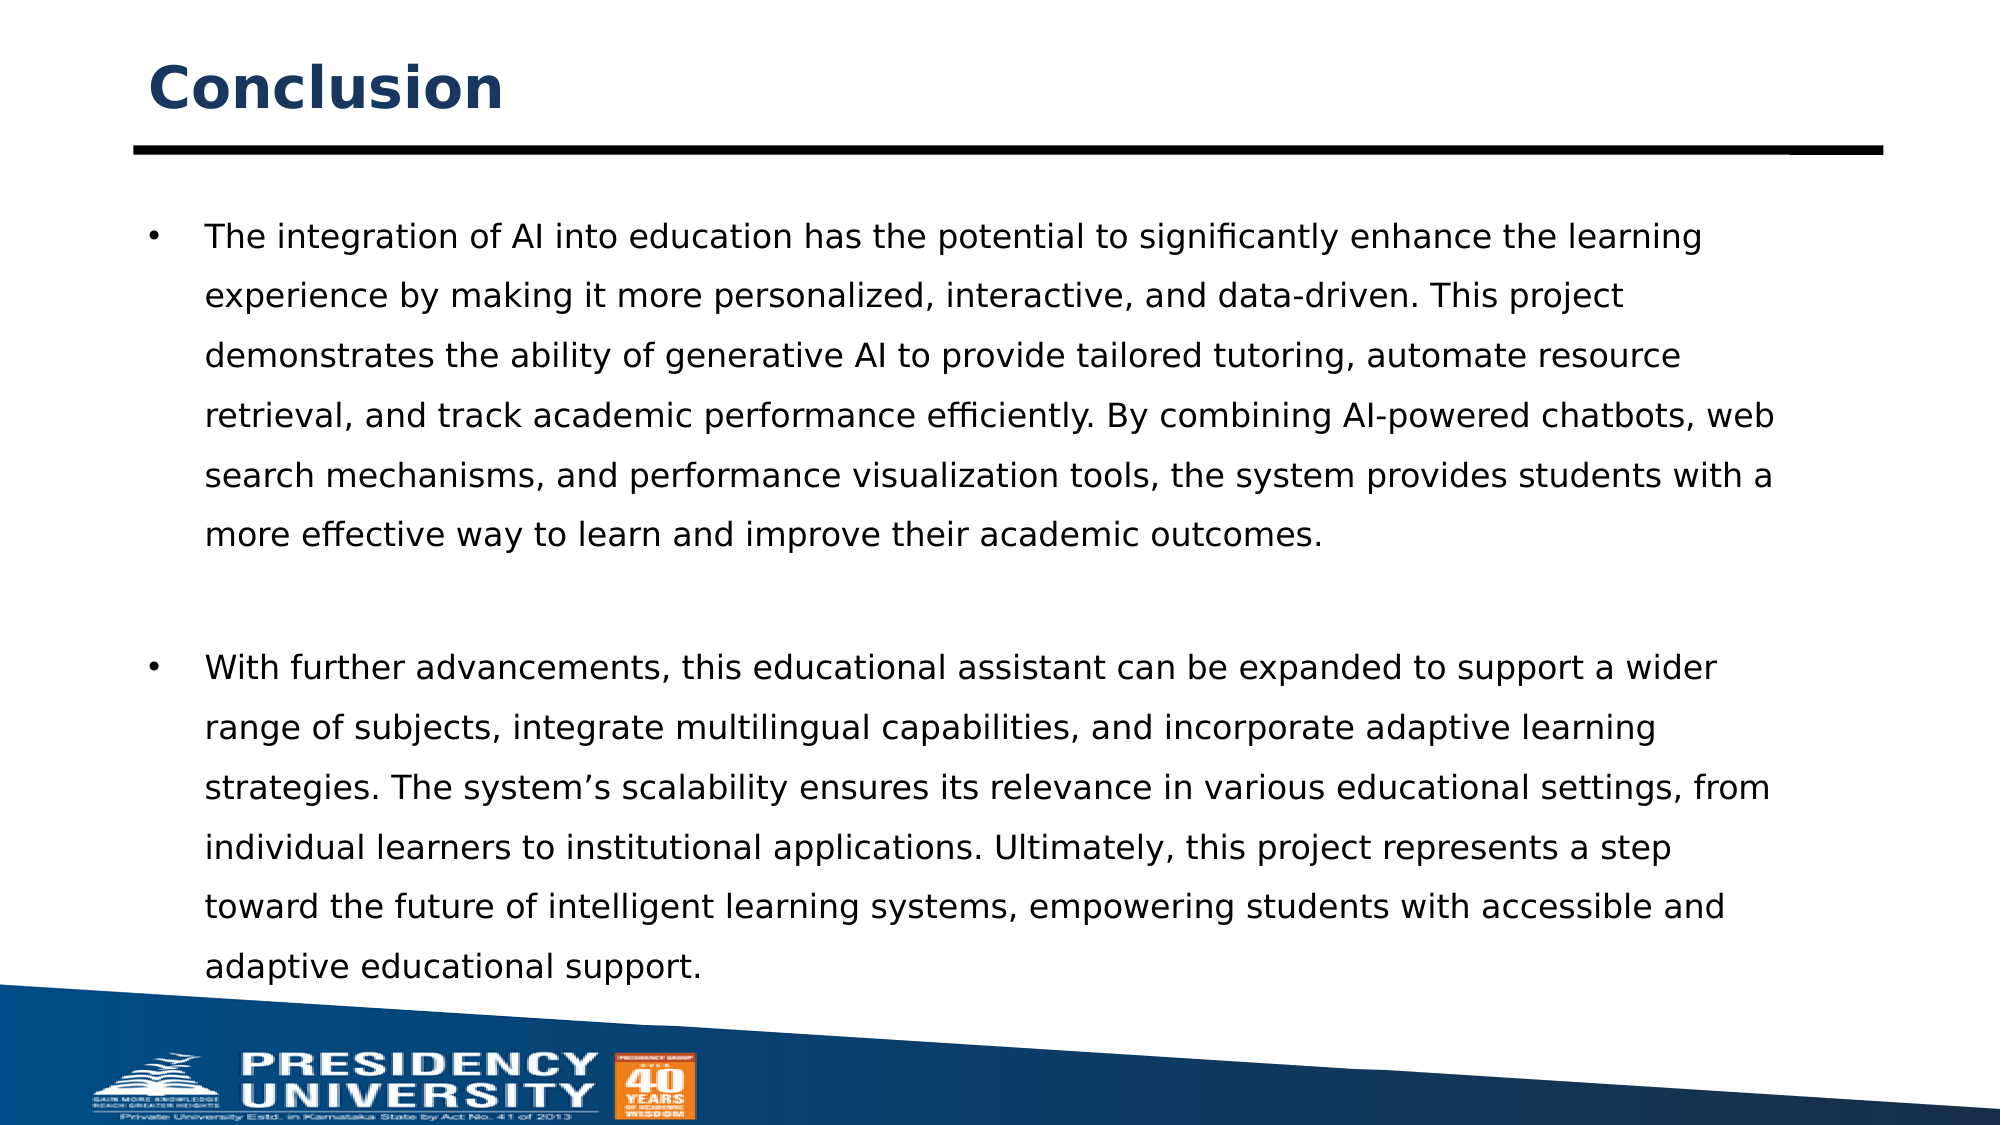

# Conclusion
The integration of AI into education has the potential to significantly enhance the learning experience by making it more personalized, interactive, and data-driven. This project demonstrates the ability of generative AI to provide tailored tutoring, automate resource retrieval, and track academic performance efficiently. By combining AI-powered chatbots, web search mechanisms, and performance visualization tools, the system provides students with a more effective way to learn and improve their academic outcomes.

With further advancements, this educational assistant can be expanded to support a wider range of subjects, integrate multilingual capabilities, and incorporate adaptive learning strategies. The system’s scalability ensures its relevance in various educational settings, from individual learners to institutional applications. Ultimately, this project represents a step toward the future of intelligent learning systems, empowering students with accessible and adaptive educational support.